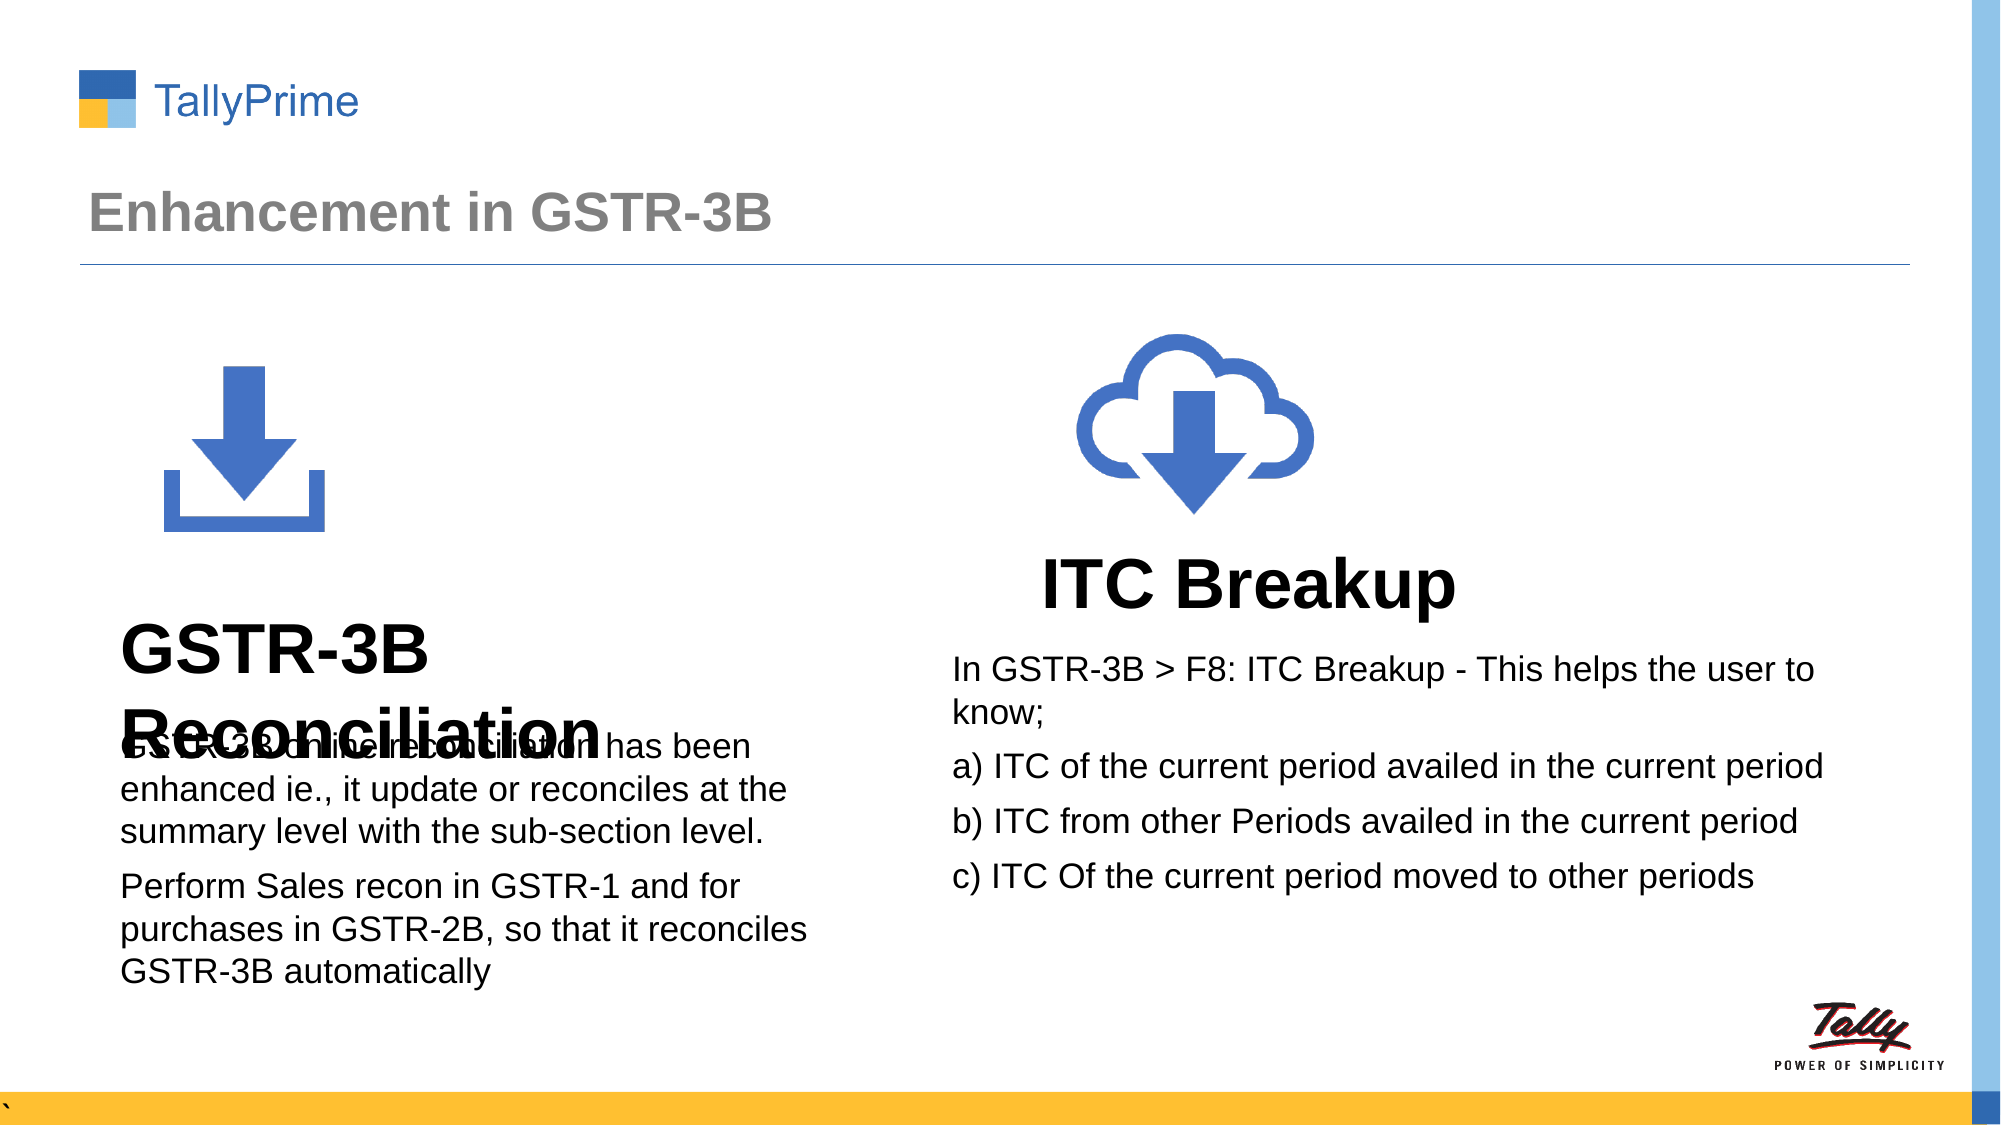

# Enhancement in GSTR-3B
GSTR-3B Reconciliation
GSTR-3B online reconciliation has been enhanced ie., it update or reconciles at the summary level with the sub-section level.
Perform Sales recon in GSTR-1 and for purchases in GSTR-2B, so that it reconciles GSTR-3B automatically
ITC Breakup
In GSTR-3B > F8: ITC Breakup - This helps the user to know;
a) ITC of the current period availed in the current period
b) ITC from other Periods availed in the current period
c) ITC Of the current period moved to other periods